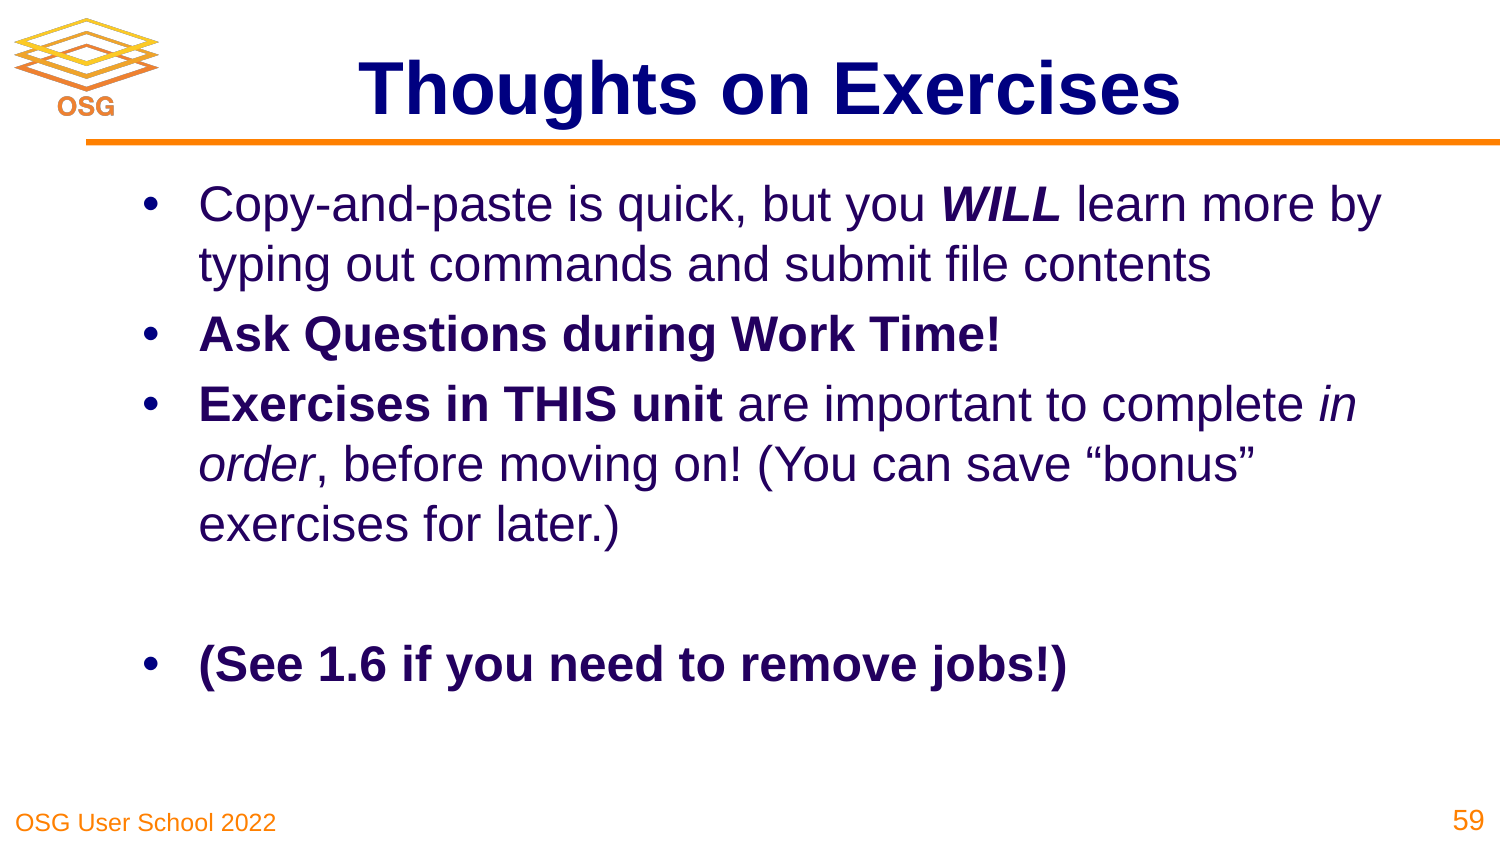

# Thoughts on Exercises
Copy-and-paste is quick, but you WILL learn more by typing out commands and submit file contents
Ask Questions during Work Time!
Exercises in THIS unit are important to complete in order, before moving on! (You can save “bonus” exercises for later.)

(See 1.6 if you need to remove jobs!)

59